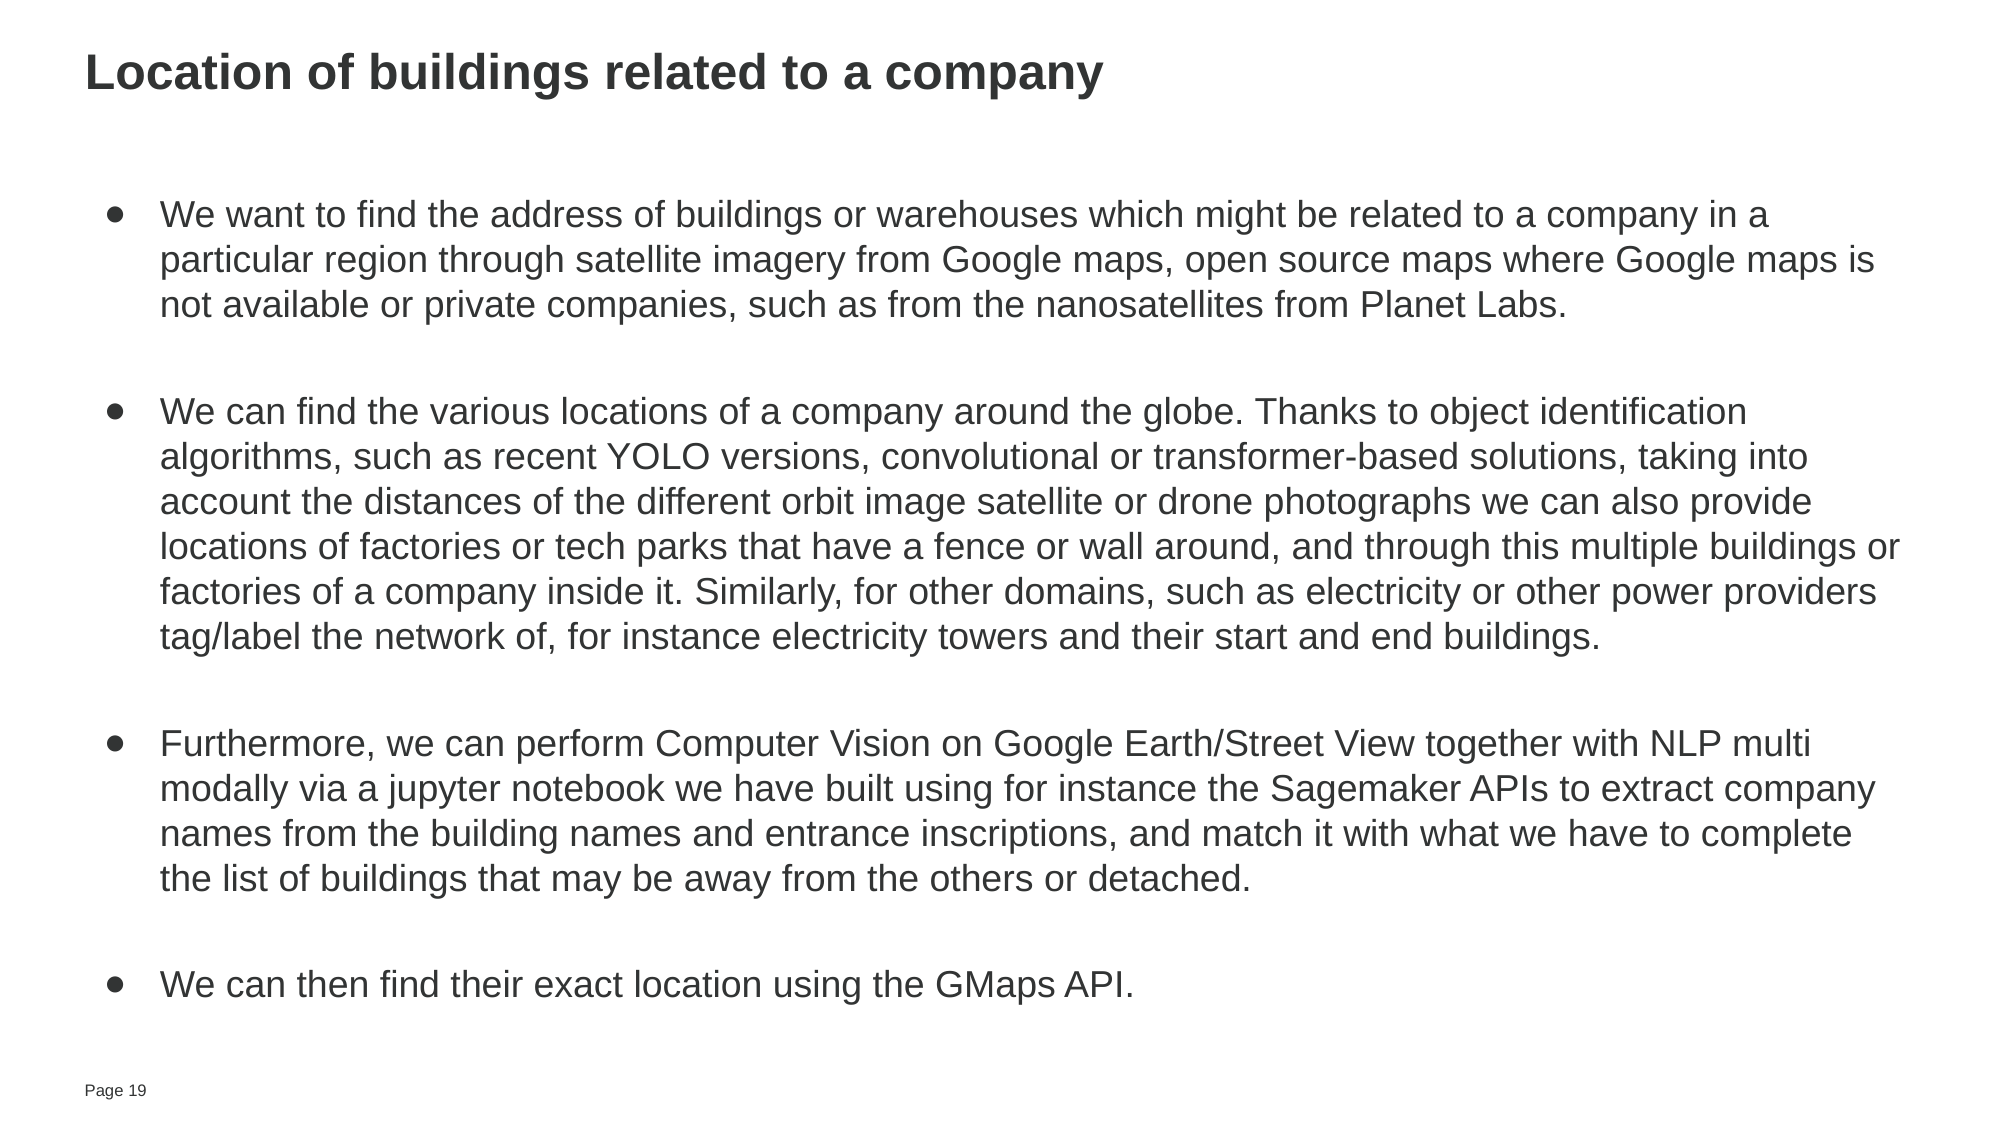

# Location of buildings related to a company
We want to find the address of buildings or warehouses which might be related to a company in a particular region through satellite imagery from Google maps, open source maps where Google maps is not available or private companies, such as from the nanosatellites from Planet Labs.

We can find the various locations of a company around the globe. Thanks to object identification algorithms, such as recent YOLO versions, convolutional or transformer-based solutions, taking into account the distances of the different orbit image satellite or drone photographs we can also provide locations of factories or tech parks that have a fence or wall around, and through this multiple buildings or factories of a company inside it. Similarly, for other domains, such as electricity or other power providers tag/label the network of, for instance electricity towers and their start and end buildings.

Furthermore, we can perform Computer Vision on Google Earth/Street View together with NLP multi modally via a jupyter notebook we have built using for instance the Sagemaker APIs to extract company names from the building names and entrance inscriptions, and match it with what we have to complete the list of buildings that may be away from the others or detached.

We can then find their exact location using the GMaps API.

Page 19